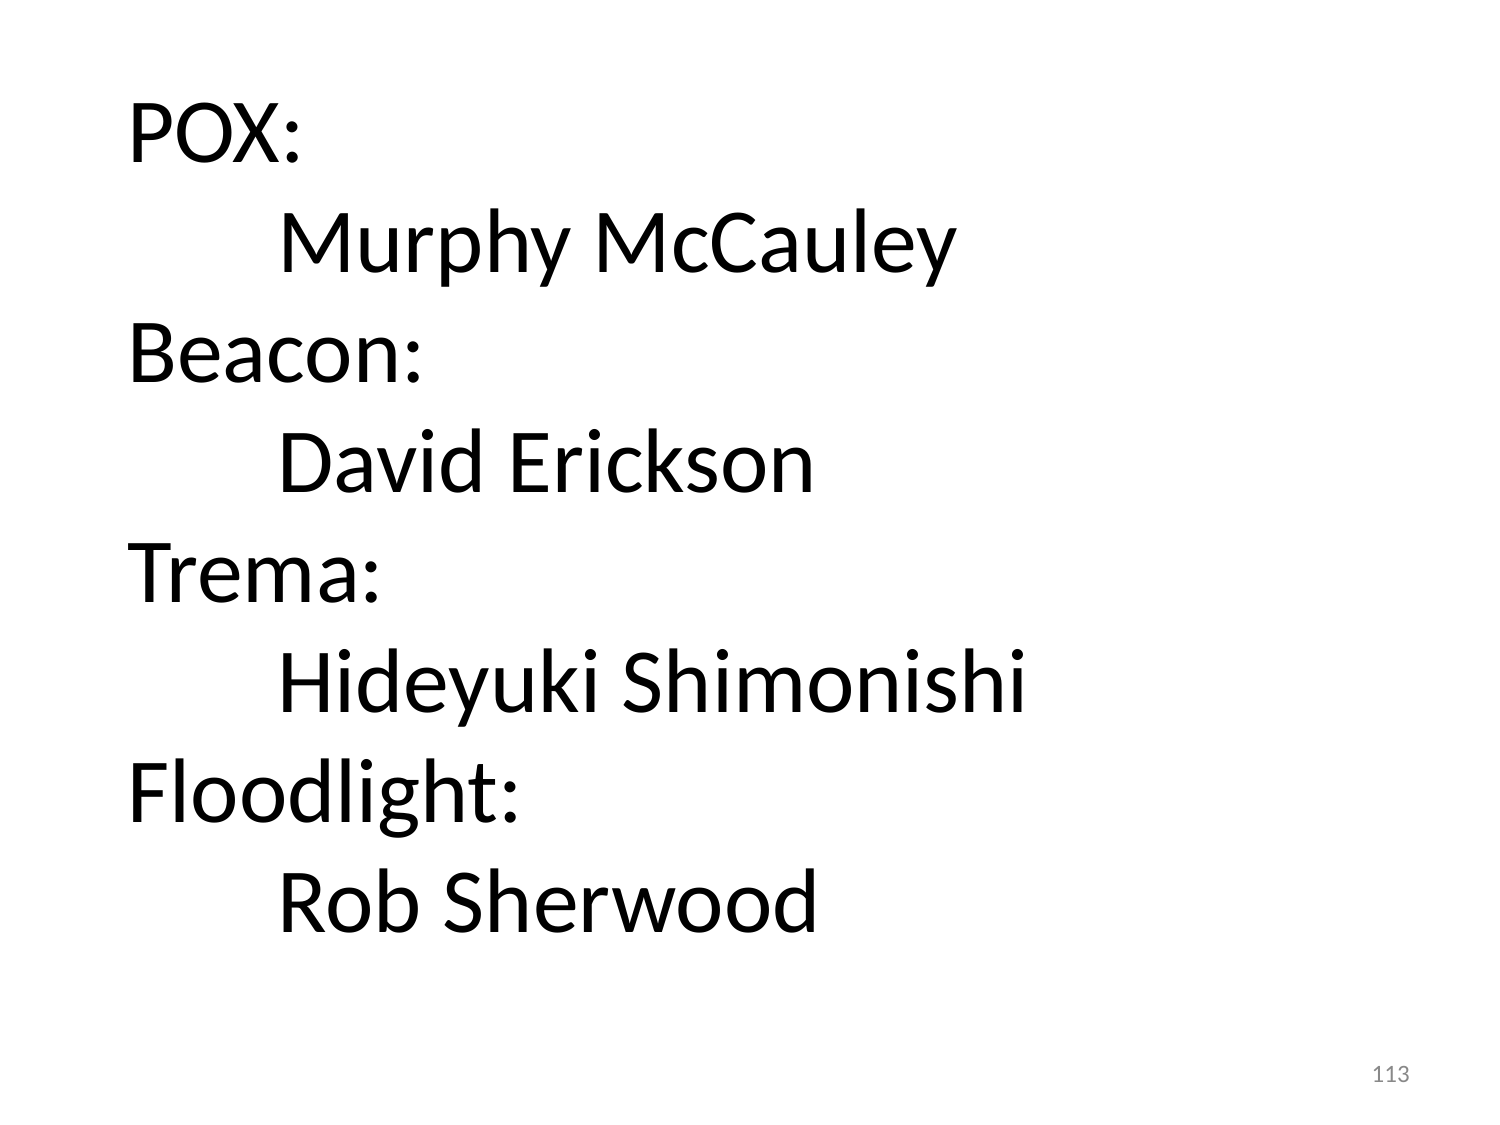

# POX: Murphy McCauley Beacon: David Erickson Trema: Hideyuki Shimonishi Floodlight: Rob Sherwood
113